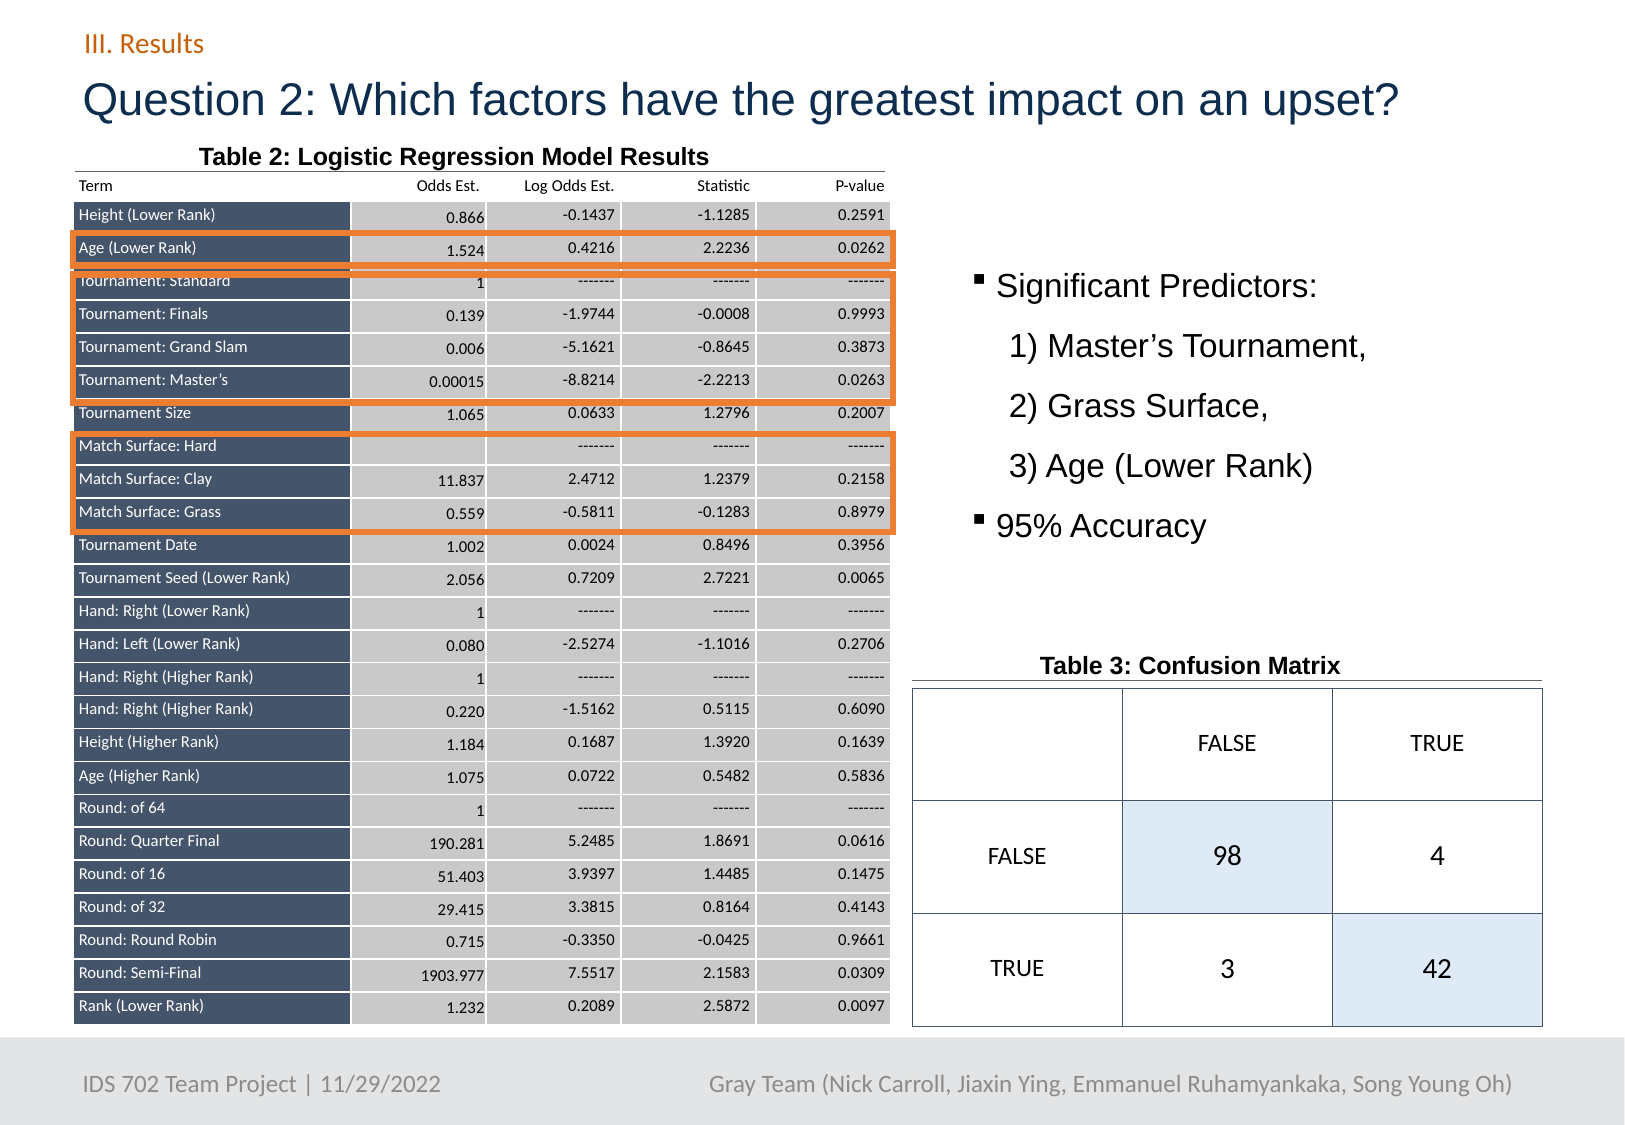

III. Results
# Question 2: Which factors have the greatest impact on an upset?
Table 2: Logistic Regression Model Results
| Term | Odds Est. | Log Odds Est. | Statistic | P-value |
| --- | --- | --- | --- | --- |
| Height (Lower Rank) | 0.866 | -0.1437 | -1.1285 | 0.2591 |
| Age (Lower Rank) | 1.524 | 0.4216 | 2.2236 | 0.0262 |
| Tournament: Standard | 1 | ------- | ------- | ------- |
| Tournament: Finals | 0.139 | -1.9744 | -0.0008 | 0.9993 |
| Tournament: Grand Slam | 0.006 | -5.1621 | -0.8645 | 0.3873 |
| Tournament: Master’s | 0.00015 | -8.8214 | -2.2213 | 0.0263 |
| Tournament Size | 1.065 | 0.0633 | 1.2796 | 0.2007 |
| Match Surface: Hard |  | ------- | ------- | ------- |
| Match Surface: Clay | 11.837 | 2.4712 | 1.2379 | 0.2158 |
| Match Surface: Grass | 0.559 | -0.5811 | -0.1283 | 0.8979 |
| Tournament Date | 1.002 | 0.0024 | 0.8496 | 0.3956 |
| Tournament Seed (Lower Rank) | 2.056 | 0.7209 | 2.7221 | 0.0065 |
| Hand: Right (Lower Rank) | 1 | ------- | ------- | ------- |
| Hand: Left (Lower Rank) | 0.080 | -2.5274 | -1.1016 | 0.2706 |
| Hand: Right (Higher Rank) | 1 | ------- | ------- | ------- |
| Hand: Right (Higher Rank) | 0.220 | -1.5162 | 0.5115 | 0.6090 |
| Height (Higher Rank) | 1.184 | 0.1687 | 1.3920 | 0.1639 |
| Age (Higher Rank) | 1.075 | 0.0722 | 0.5482 | 0.5836 |
| Round: of 64 | 1 | ------- | ------- | ------- |
| Round: Quarter Final | 190.281 | 5.2485 | 1.8691 | 0.0616 |
| Round: of 16 | 51.403 | 3.9397 | 1.4485 | 0.1475 |
| Round: of 32 | 29.415 | 3.3815 | 0.8164 | 0.4143 |
| Round: Round Robin | 0.715 | -0.3350 | -0.0425 | 0.9661 |
| Round: Semi-Final | 1903.977 | 7.5517 | 2.1583 | 0.0309 |
| Rank (Lower Rank) | 1.232 | 0.2089 | 2.5872 | 0.0097 |

 Significant Predictors:
    1) Master’s Tournament,
    2) Grass Surface,
    3) Age (Lower Rank)
 95% Accuracy

Table 3: Confusion Matrix

|  | FALSE | TRUE |
| --- | --- | --- |
| FALSE | 98 | 4 |
| TRUE | 3 | 42 |
IDS 702 Team Project | 11/29/2022
Gray Team (Nick Carroll, Jiaxin Ying, Emmanuel Ruhamyankaka, Song Young Oh)